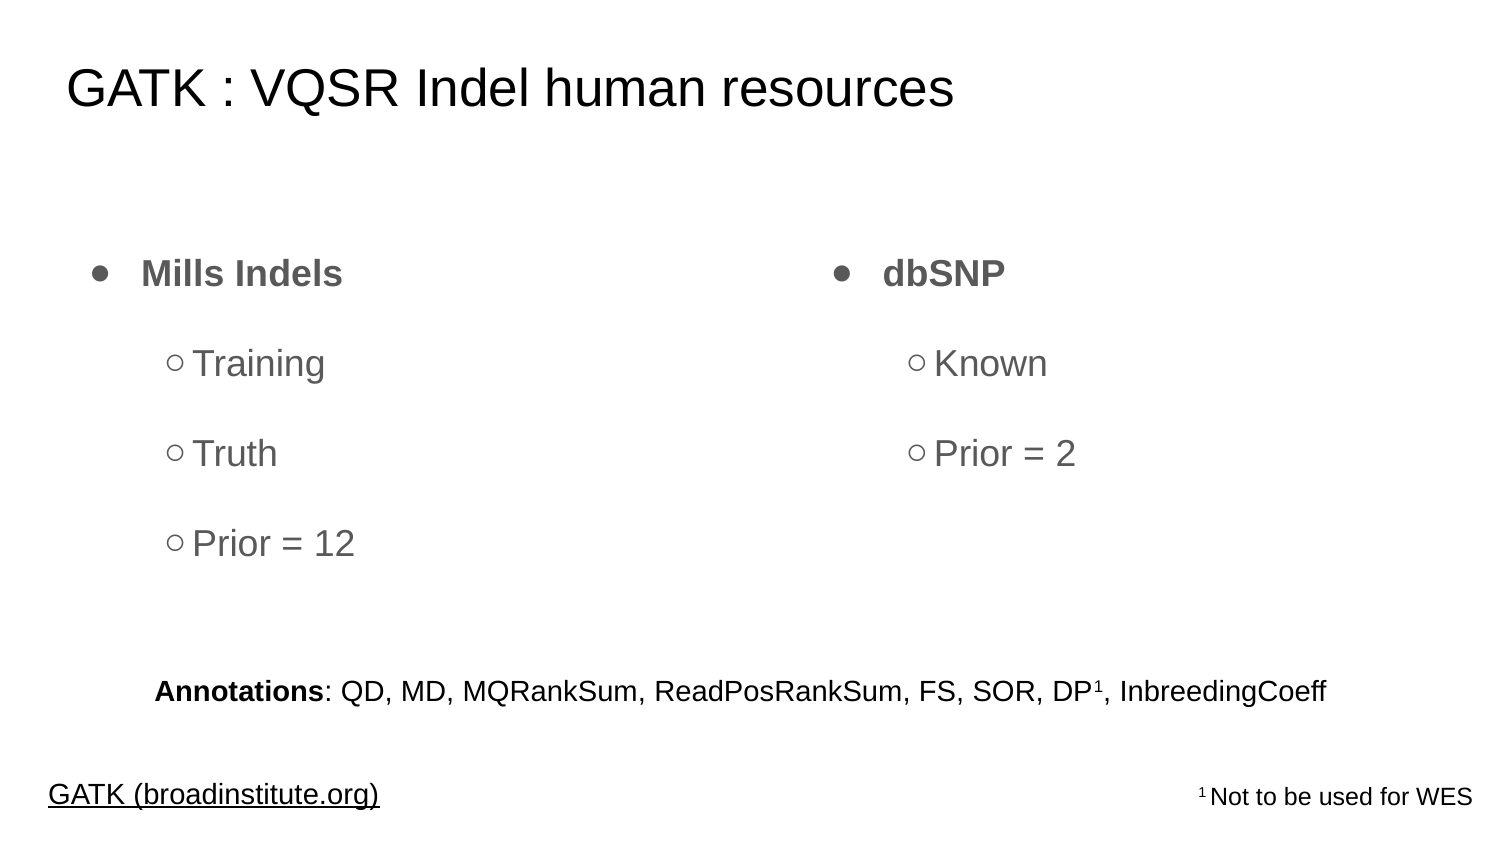

# GATK : VQSR Indel human resources
Mills Indels
Training
Truth
Prior = 12
dbSNP
Known
Prior = 2
Annotations: QD, MD, MQRankSum, ReadPosRankSum, FS, SOR, DP1, InbreedingCoeff
GATK (broadinstitute.org)
1 Not to be used for WES